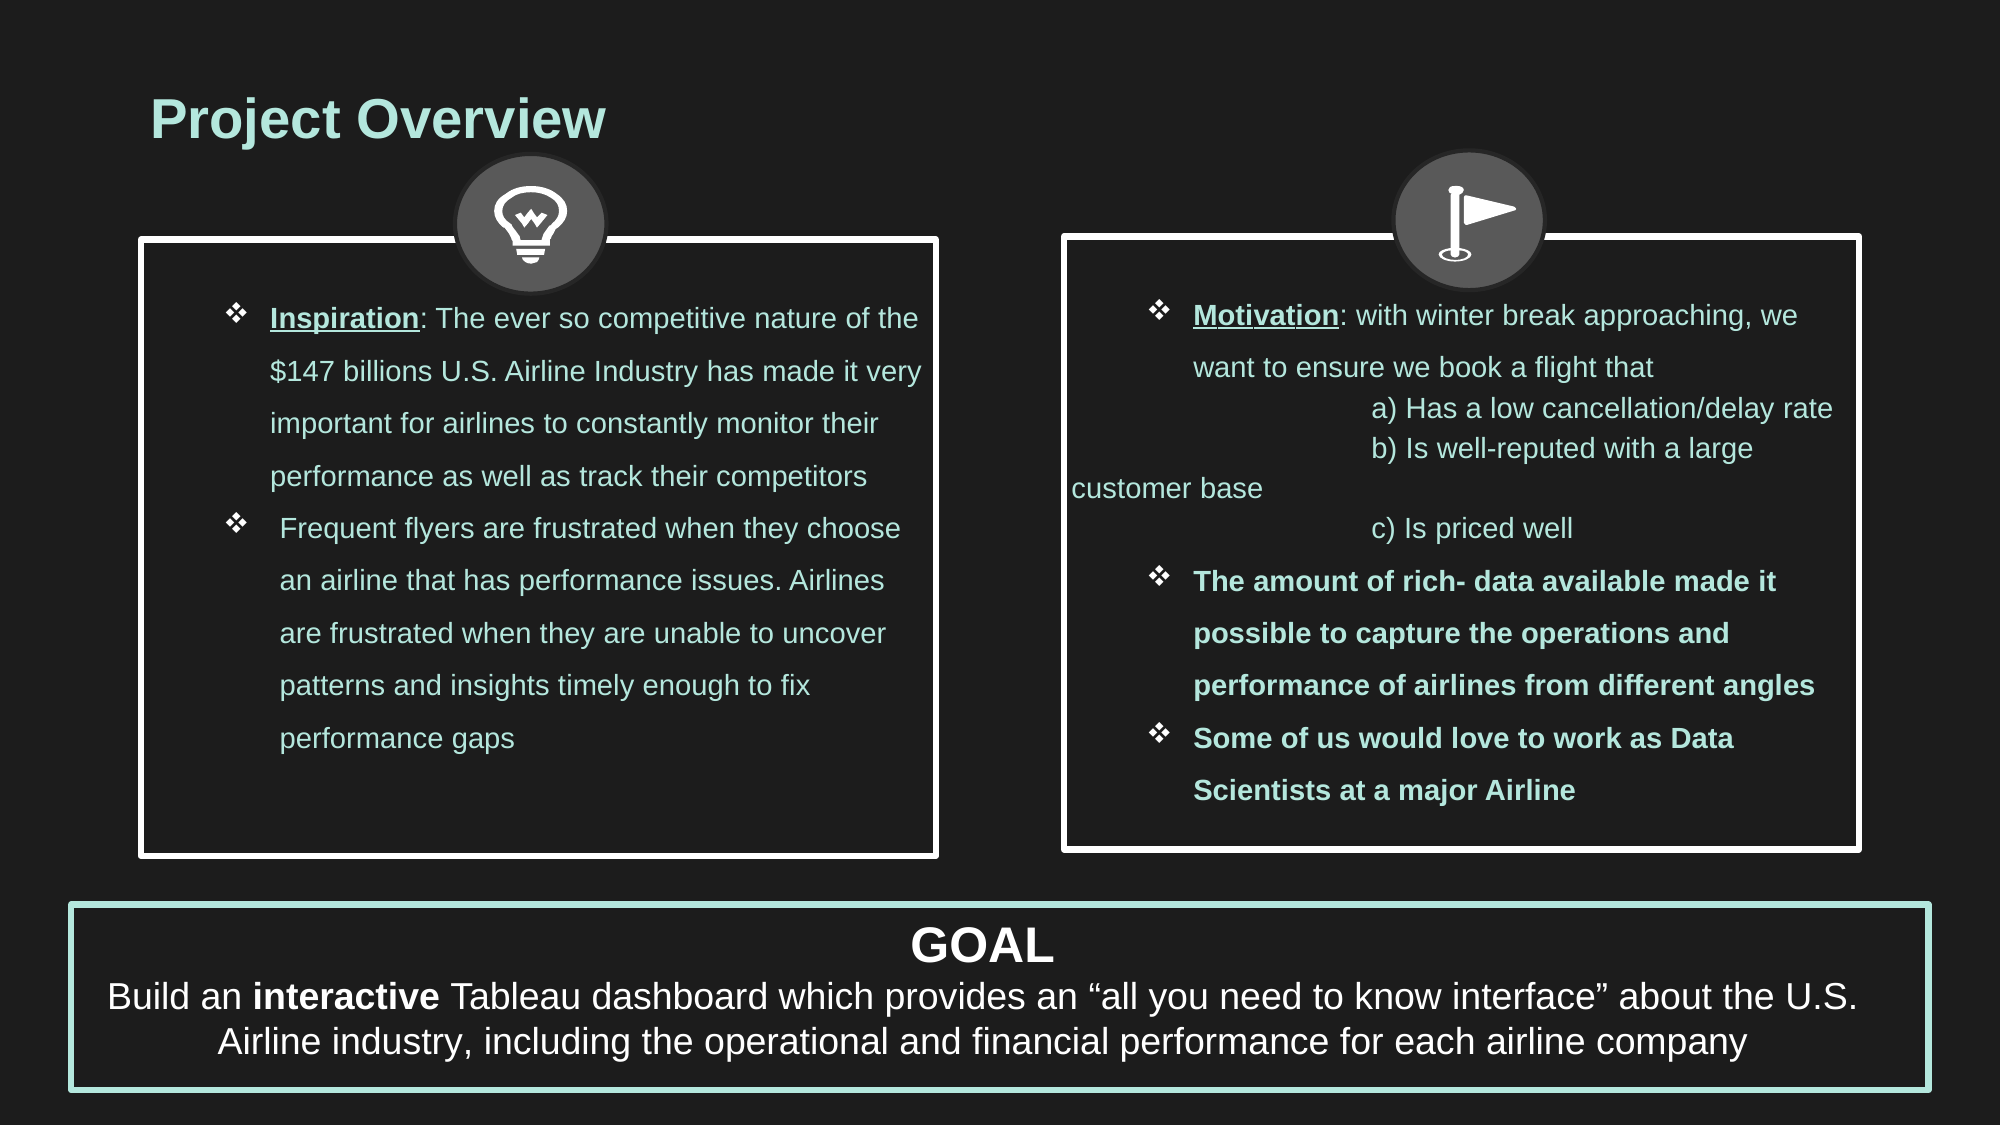

Project Overview

Motivation: with winter break approaching, we want to ensure we book a flight that
		a) Has a low cancellation/delay rate
		b) Is well-reputed with a large customer base
		c) Is priced well
The amount of rich- data available made it possible to capture the operations and performance of airlines from different angles
Some of us would love to work as Data Scientists at a major Airline

Inspiration: The ever so competitive nature of the $147 billions U.S. Airline Industry has made it very important for airlines to constantly monitor their performance as well as track their competitors
Frequent flyers are frustrated when they choose an airline that has performance issues. Airlines are frustrated when they are unable to uncover patterns and insights timely enough to fix performance gaps

GOAL
Build an interactive Tableau dashboard which provides an “all you need to know interface” about the U.S. Airline industry, including the operational and financial performance for each airline company